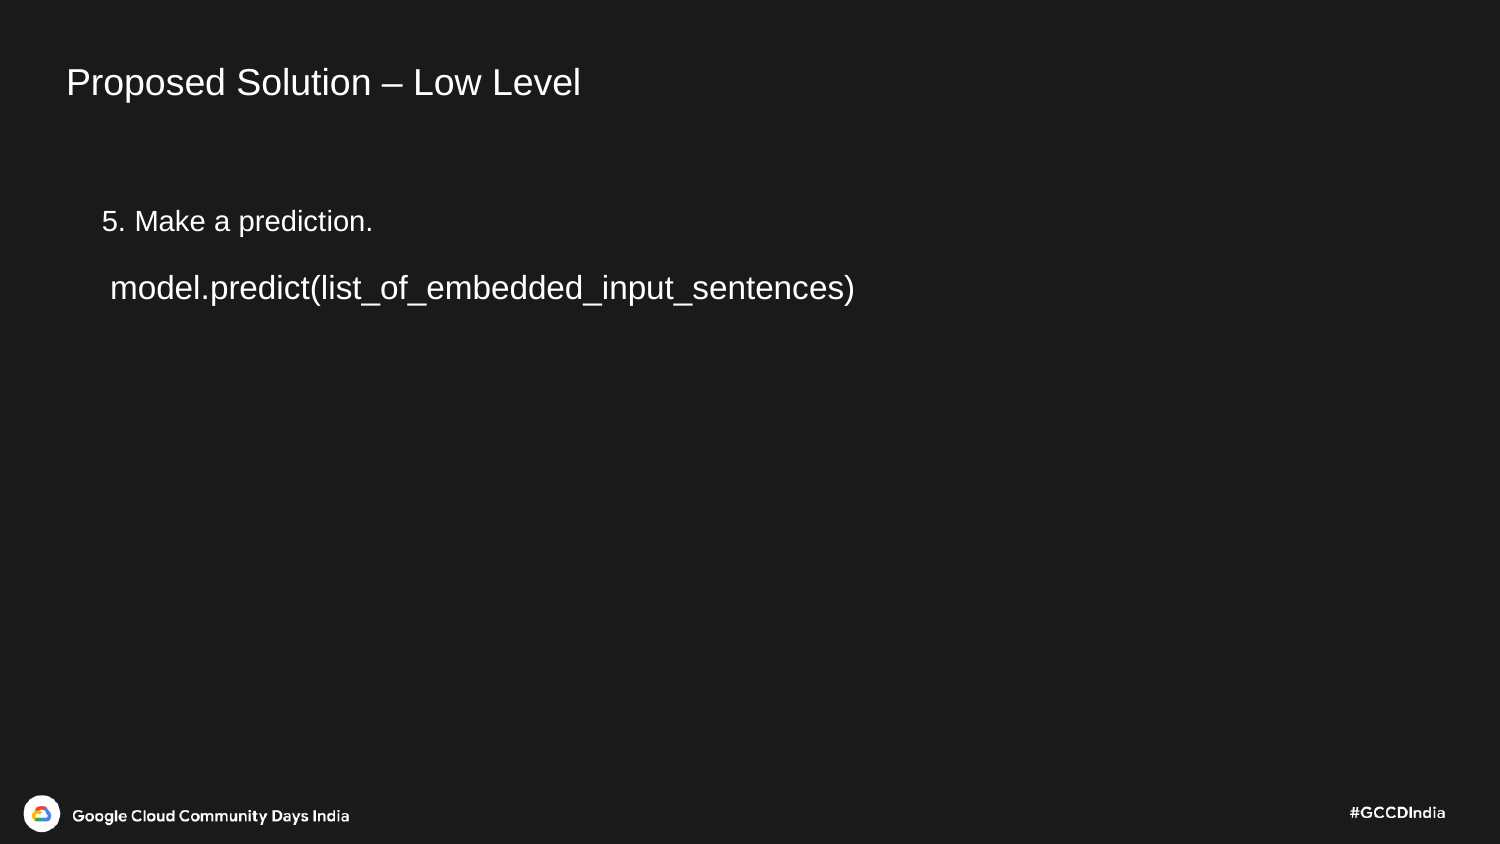

# Proposed Solution – Low Level
5. Make a prediction.
model.predict(list_of_embedded_input_sentences)